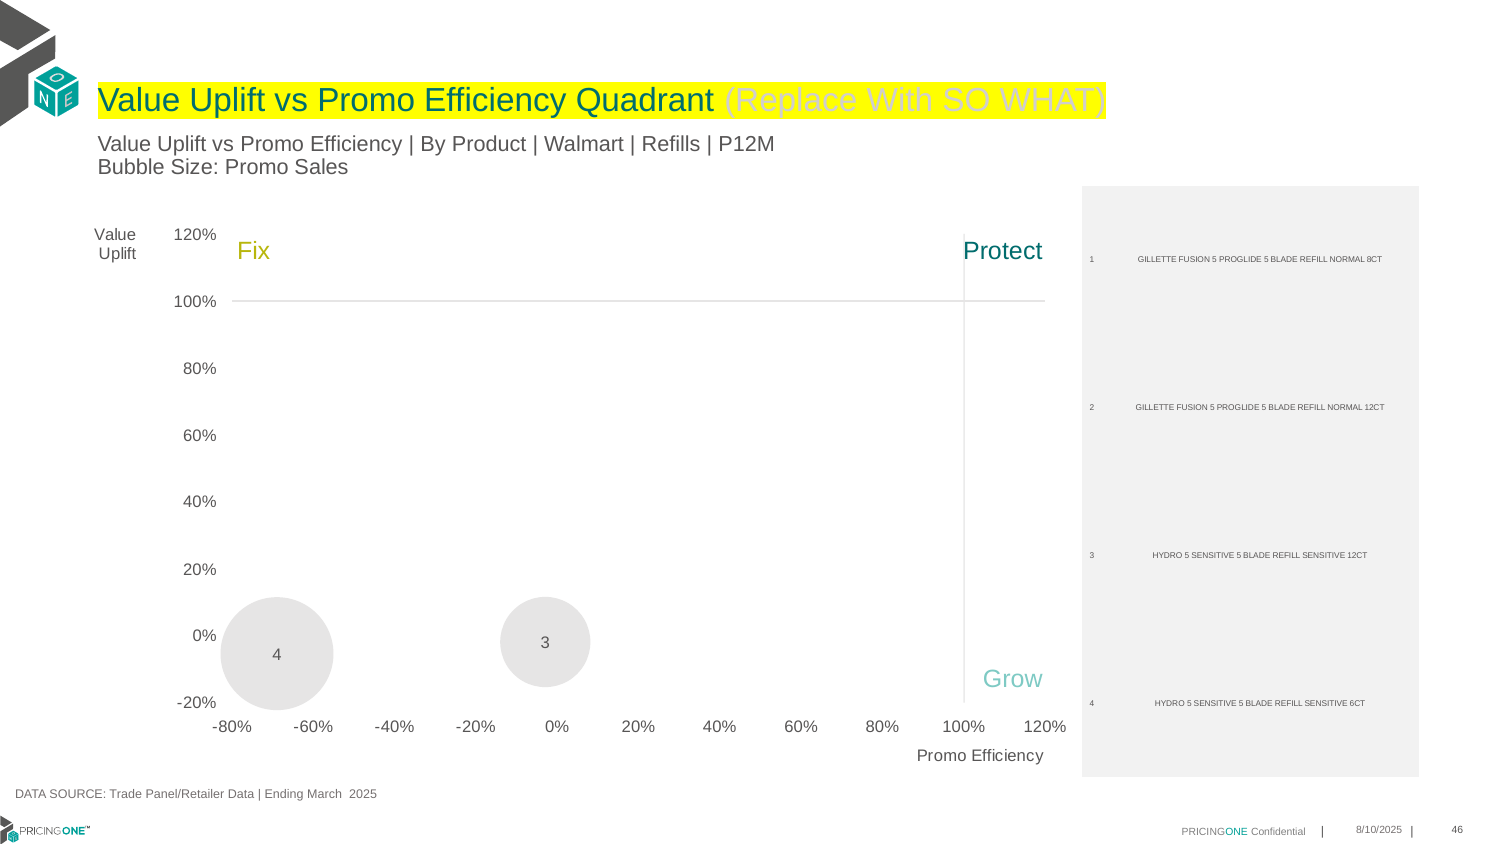

# Value Uplift vs Promo Efficiency Quadrant (Replace With SO WHAT)
Value Uplift vs Promo Efficiency | By Product | Walmart | Refills | P12M
Bubble Size: Promo Sales

### Chart

| Category | Value Uplift |
|---|---|
| 1 | GILLETTE FUSION 5 PROGLIDE 5 BLADE REFILL NORMAL 8CT |
| --- | --- |
| 2 | GILLETTE FUSION 5 PROGLIDE 5 BLADE REFILL NORMAL 12CT |
| 3 | HYDRO 5 SENSITIVE 5 BLADE REFILL SENSITIVE 12CT |
| 4 | HYDRO 5 SENSITIVE 5 BLADE REFILL SENSITIVE 6CT |
Protect
Fix
Kill
Grow
DATA SOURCE: Trade Panel/Retailer Data | Ending March  2025

8/10/2025
46